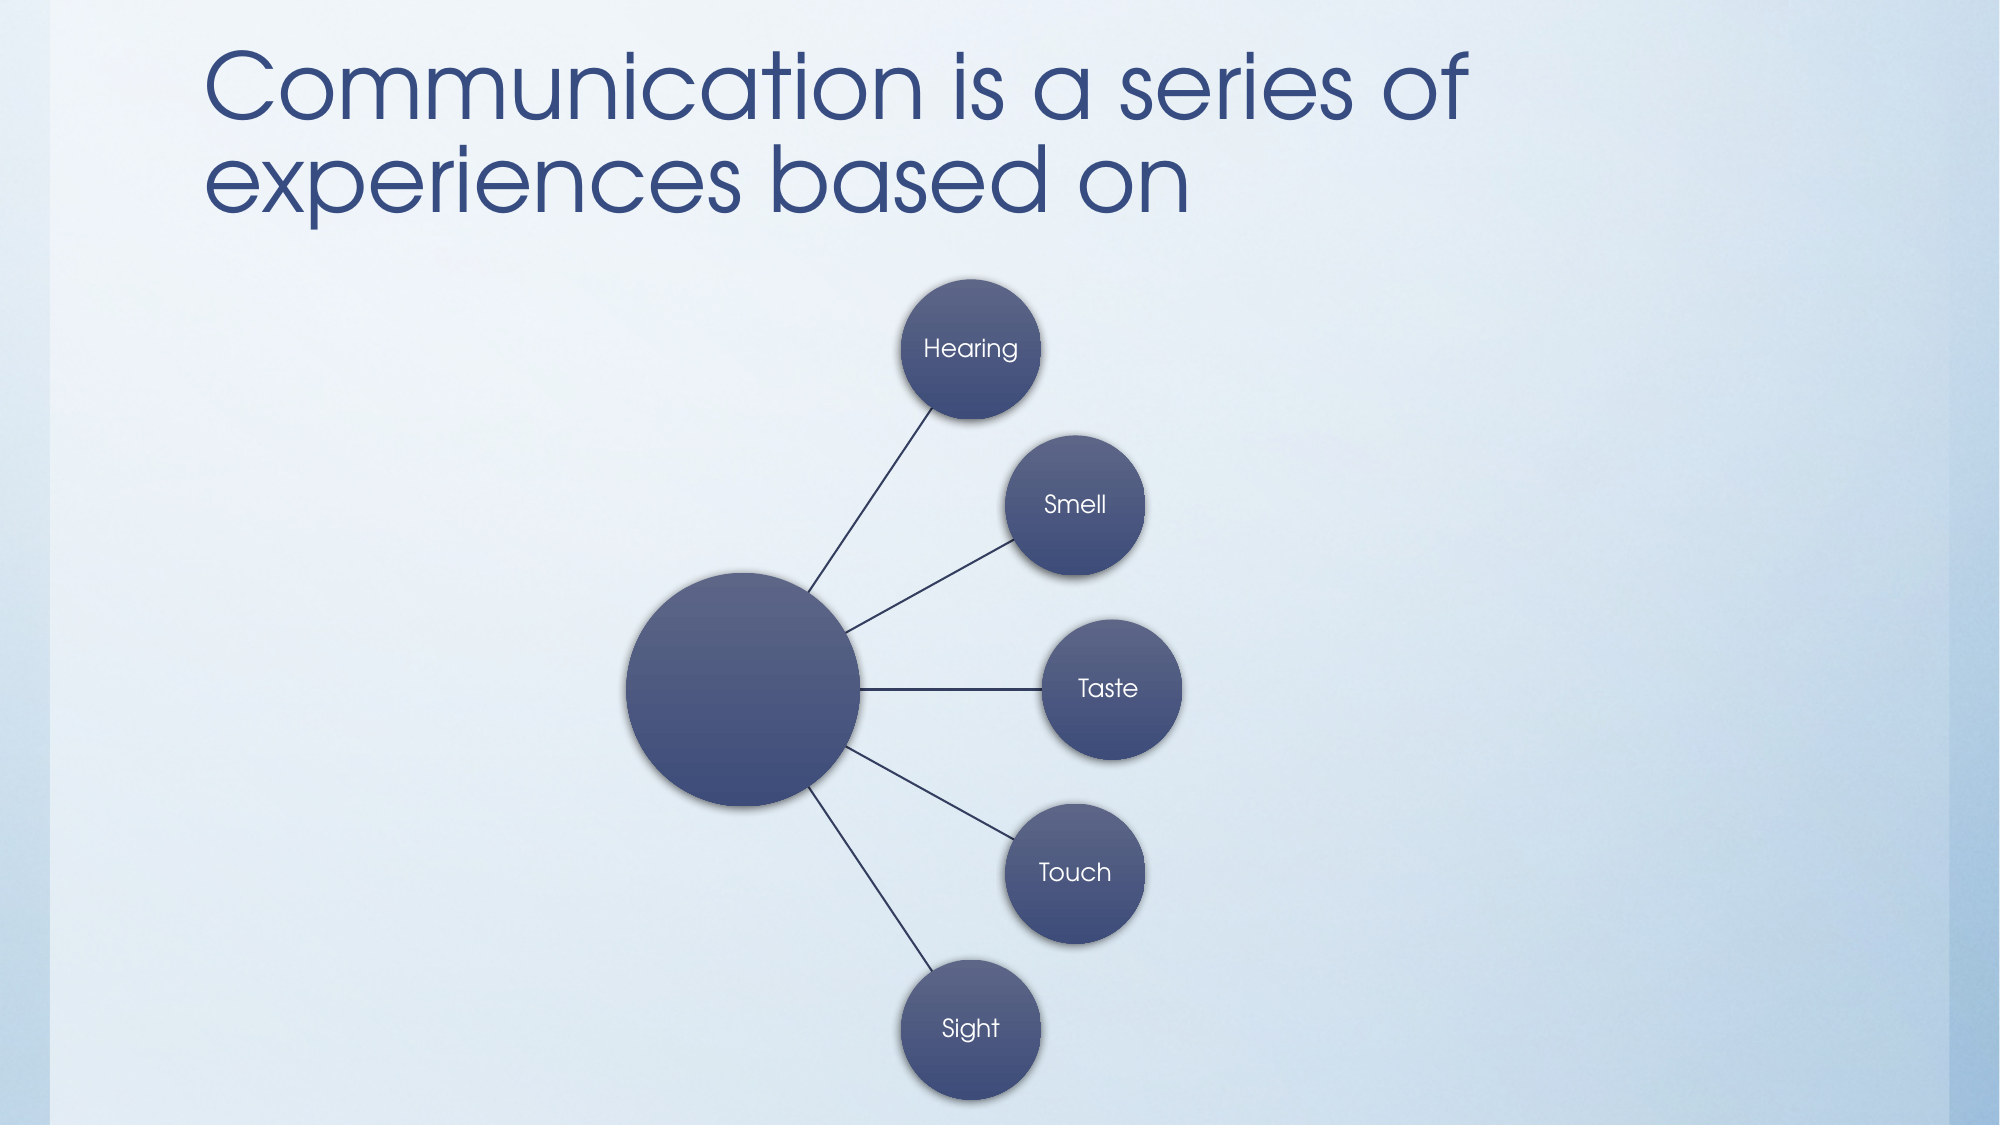

# Communication is a series of experiences based on
Hearing
Smell
Taste
Touch
Sight